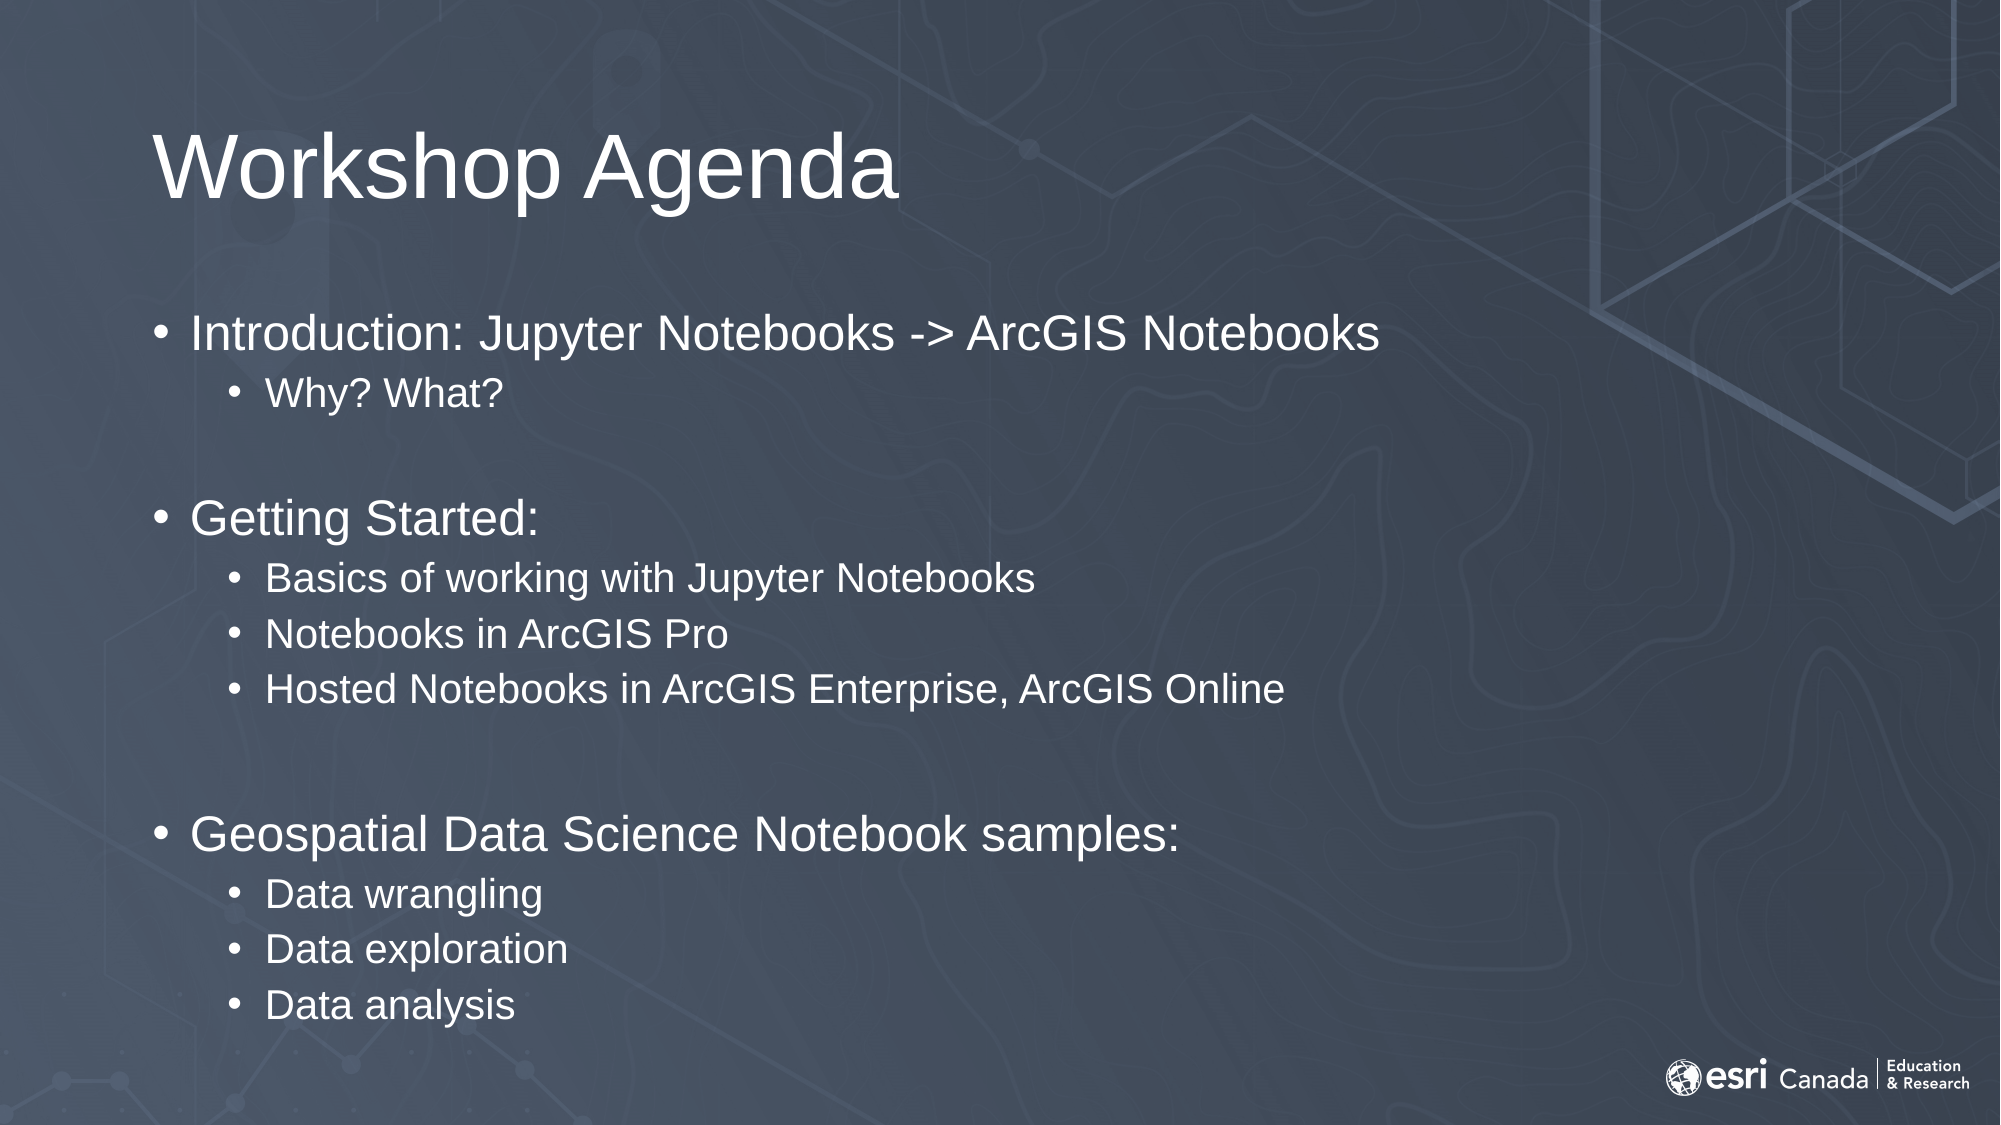

# Workshop Agenda
Introduction: Jupyter Notebooks -> ArcGIS Notebooks
Why? What?

Getting Started:
Basics of working with Jupyter Notebooks
Notebooks in ArcGIS Pro
Hosted Notebooks in ArcGIS Enterprise, ArcGIS Online

Geospatial Data Science Notebook samples:
Data wrangling
Data exploration
Data analysis